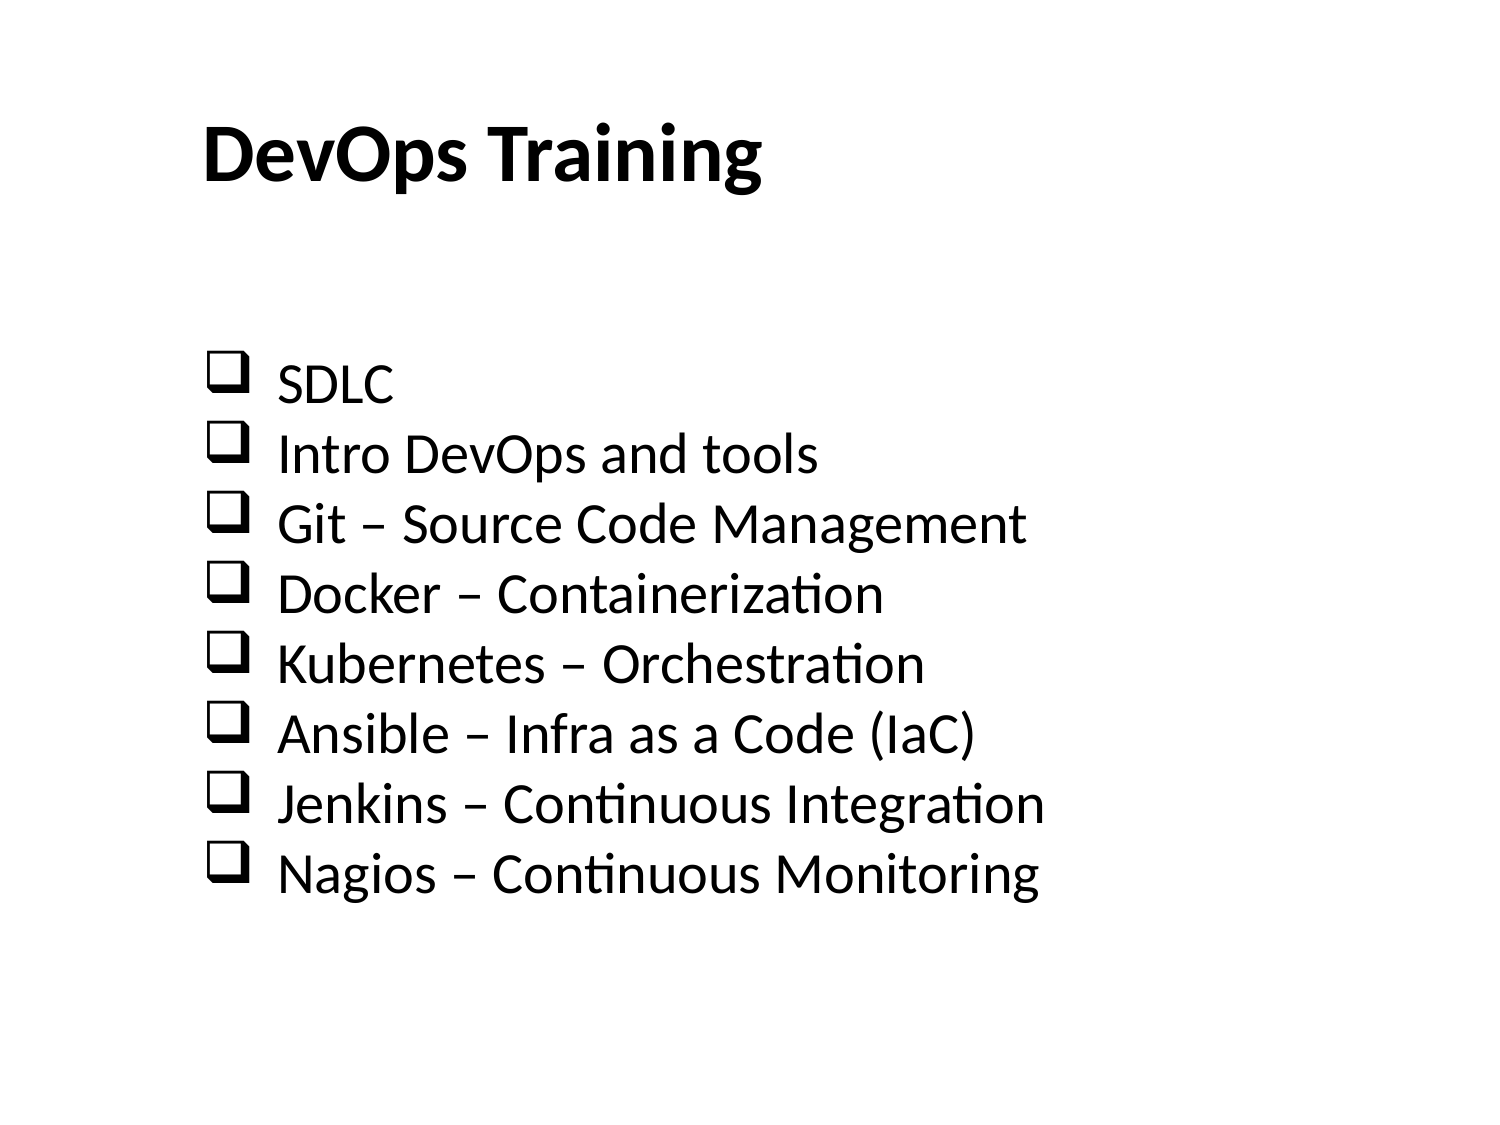

DevOps Training
SDLC
Intro DevOps and tools
Git – Source Code Management
Docker – Containerization
Kubernetes – Orchestration
Ansible – Infra as a Code (IaC)
Jenkins – Continuous Integration
Nagios – Continuous Monitoring